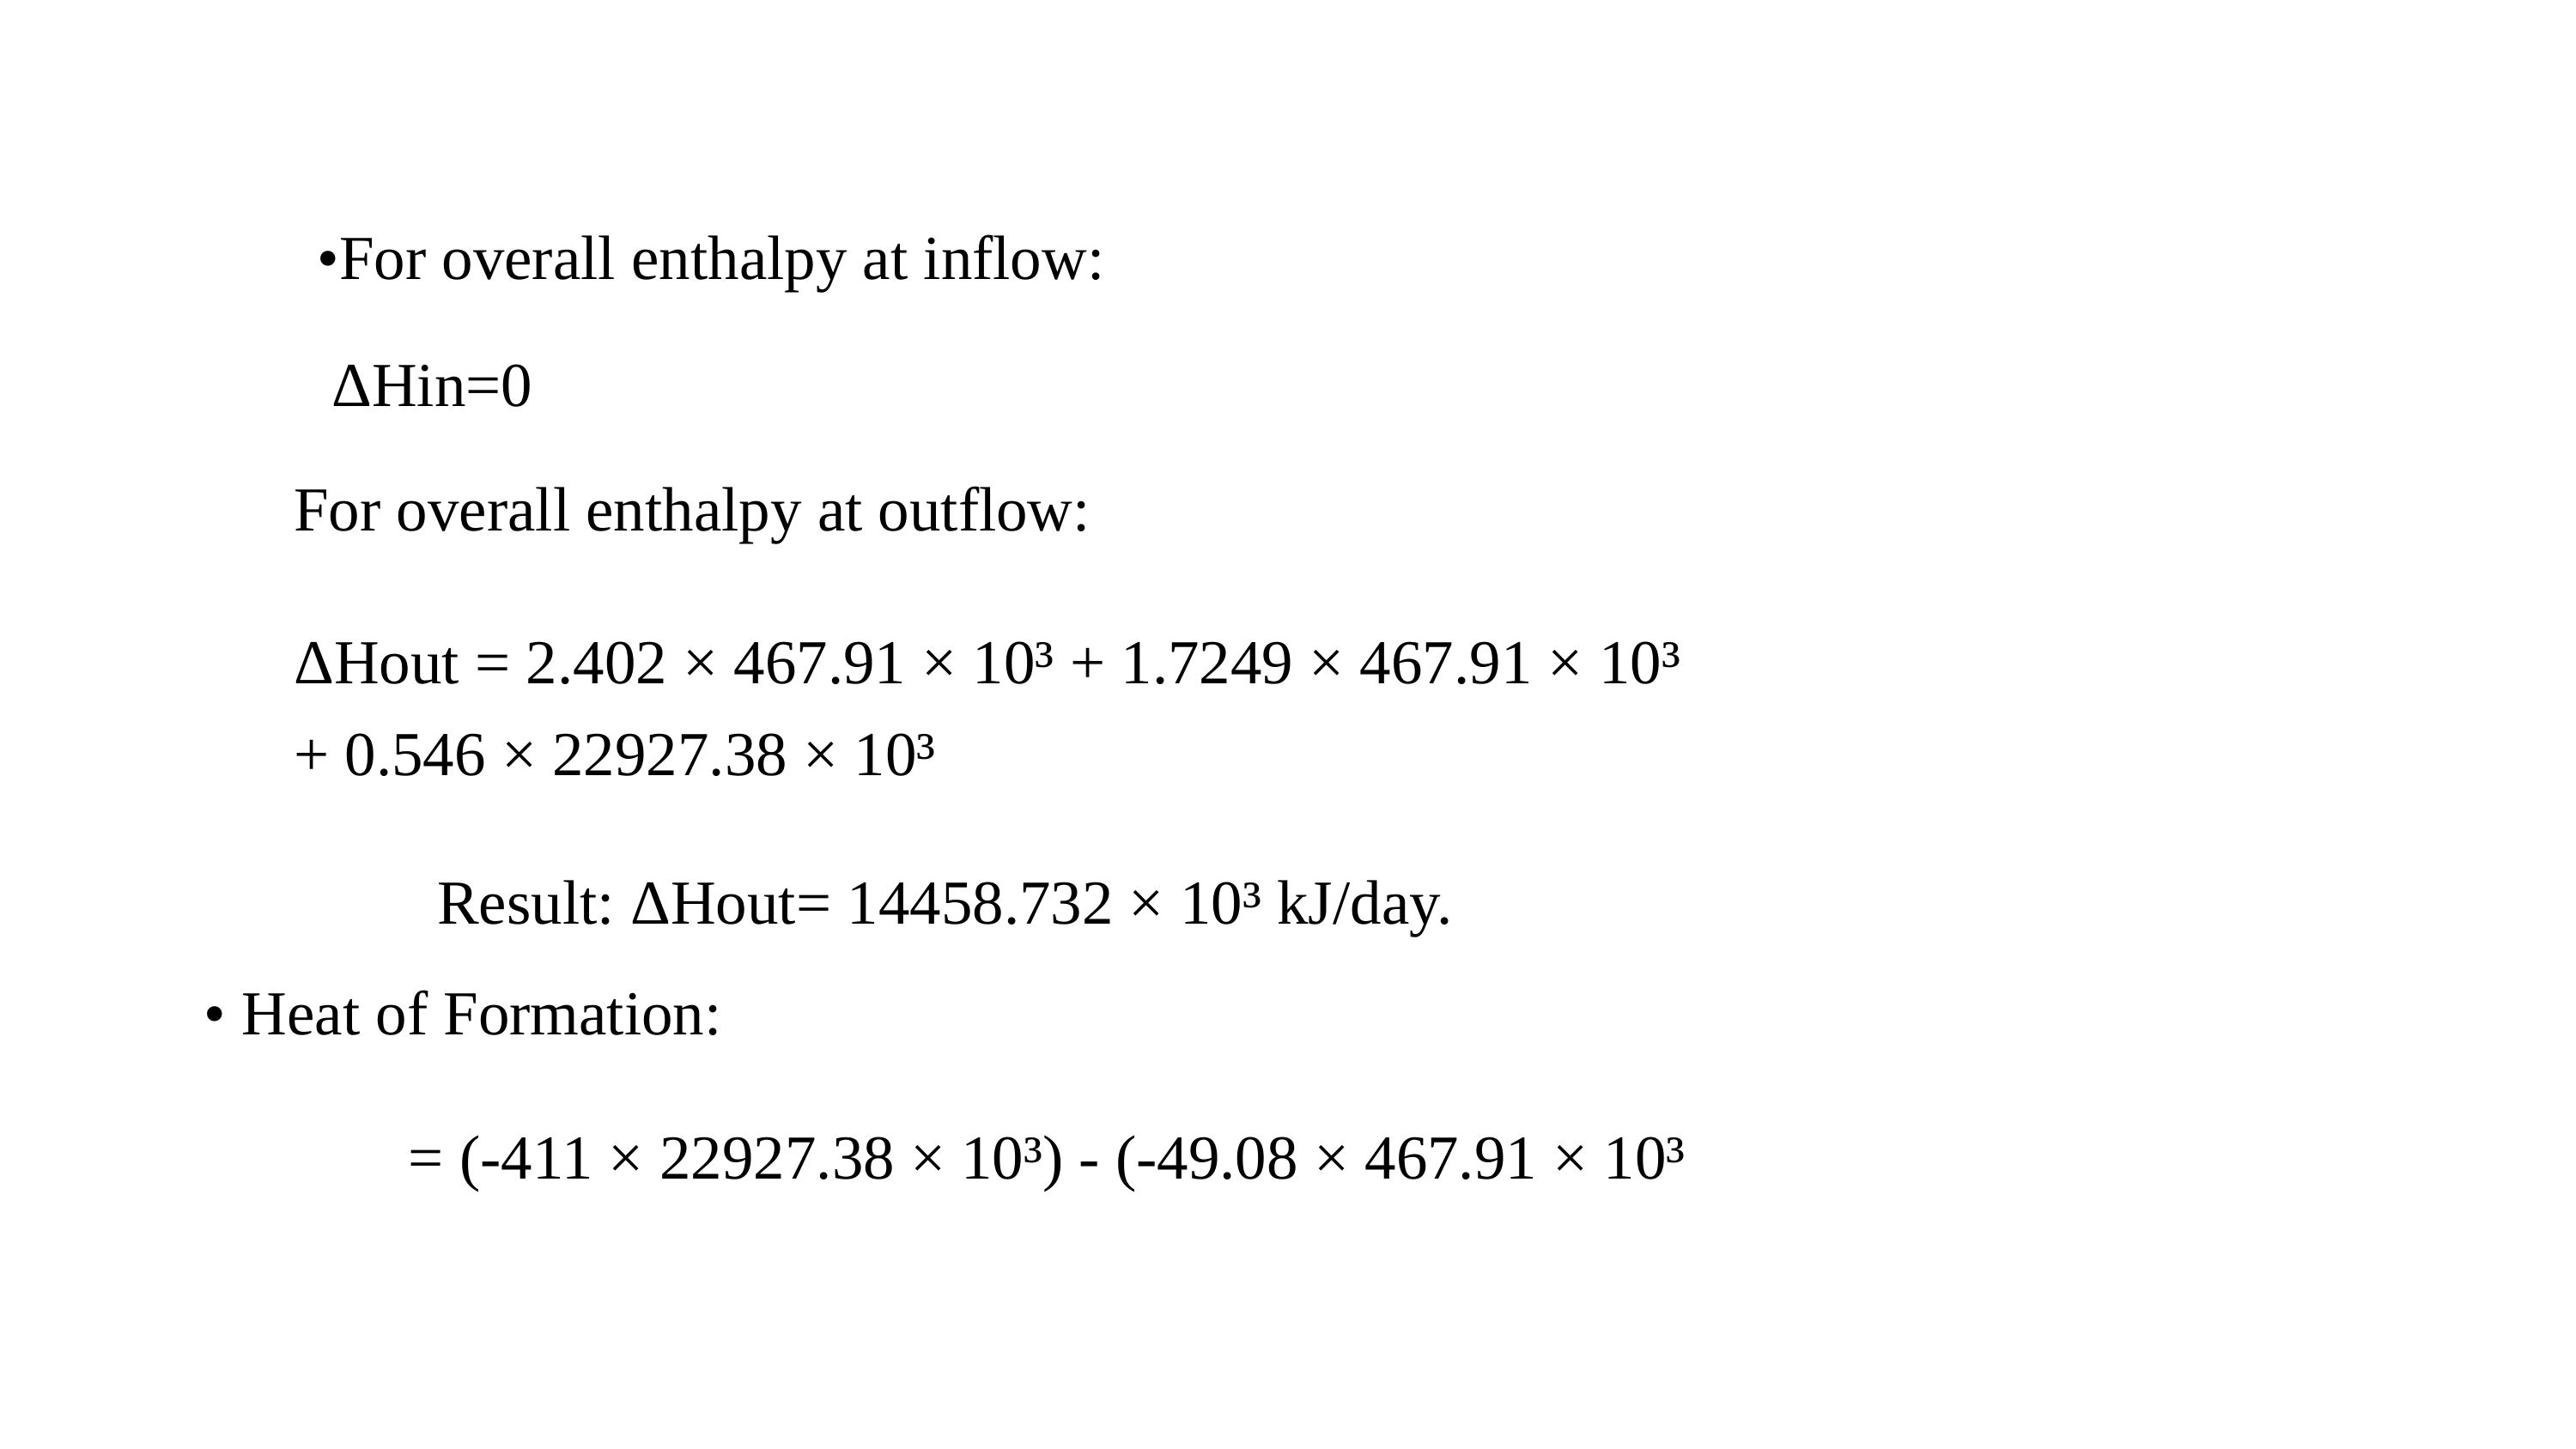

•For overall enthalpy at inflow:
ΔHin=0
For overall enthalpy at outflow:
ΔHout = 2.402 × 467.91 × 10³ + 1.7249 × 467.91 × 10³
+ 0.546 × 22927.38 × 10³
Result: ΔHout= 14458.732 × 10³ kJ/day.
• Heat of Formation:
= (-411 × 22927.38 × 10³) - (-49.08 × 467.91 × 10³